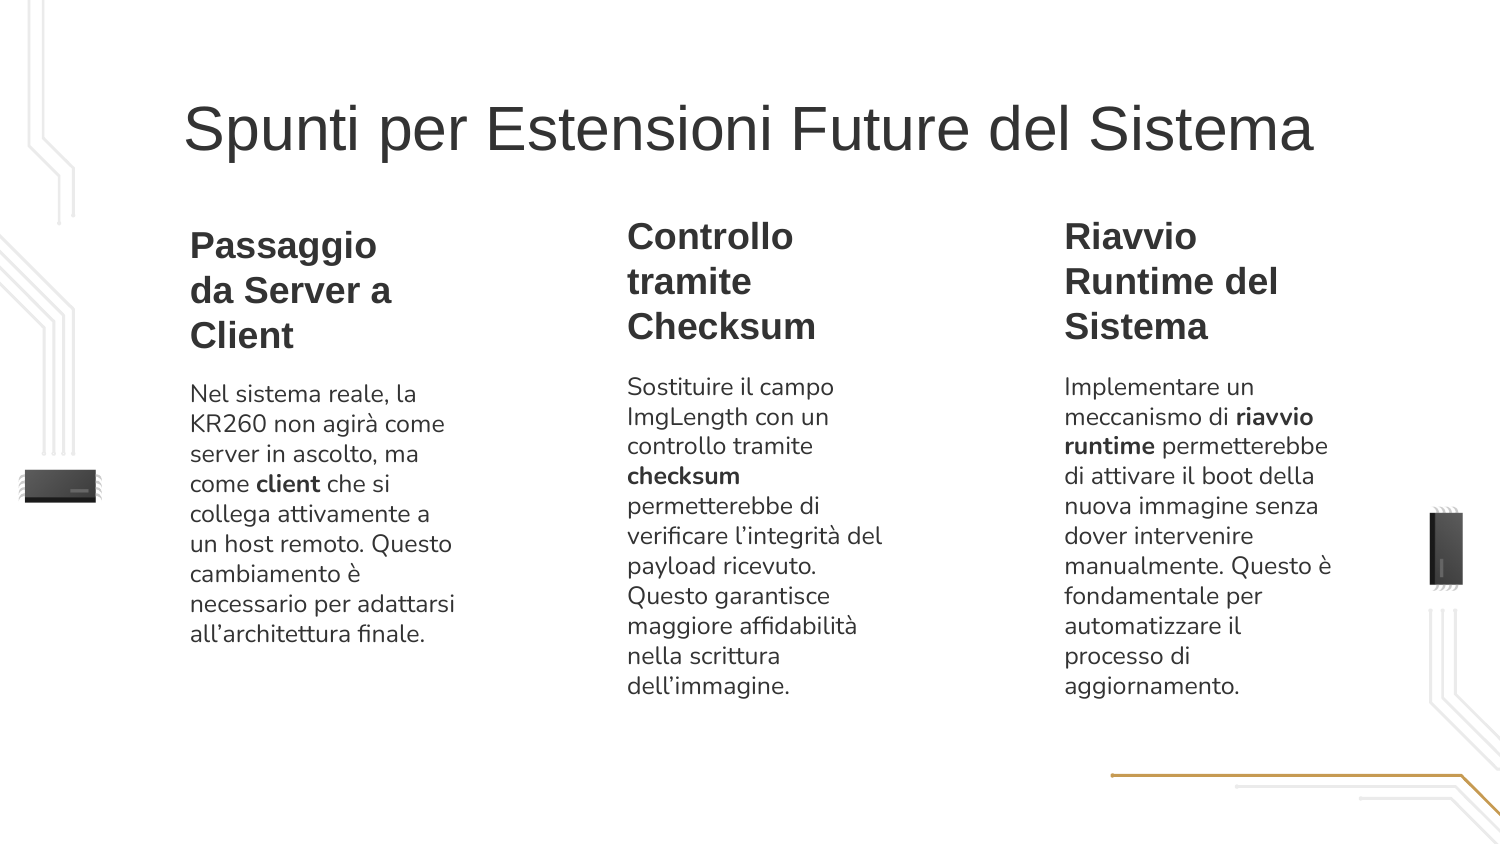

# Spunti per Estensioni Future del Sistema
Passaggio      da Server a Client
Controllo tramite Checksum
Riavvio Runtime del Sistema
Sostituire il campo ImgLength con un controllo tramite checksum permetterebbe di verificare l’integrità del payload ricevuto. Questo garantisce maggiore affidabilità nella scrittura dell’immagine.
Implementare un meccanismo di riavvio runtime permetterebbe di attivare il boot della nuova immagine senza dover intervenire manualmente. Questo è fondamentale per automatizzare il processo di aggiornamento.
Nel sistema reale, la KR260 non agirà come server in ascolto, ma come client che si collega attivamente a un host remoto. Questo cambiamento è necessario per adattarsi all’architettura finale.